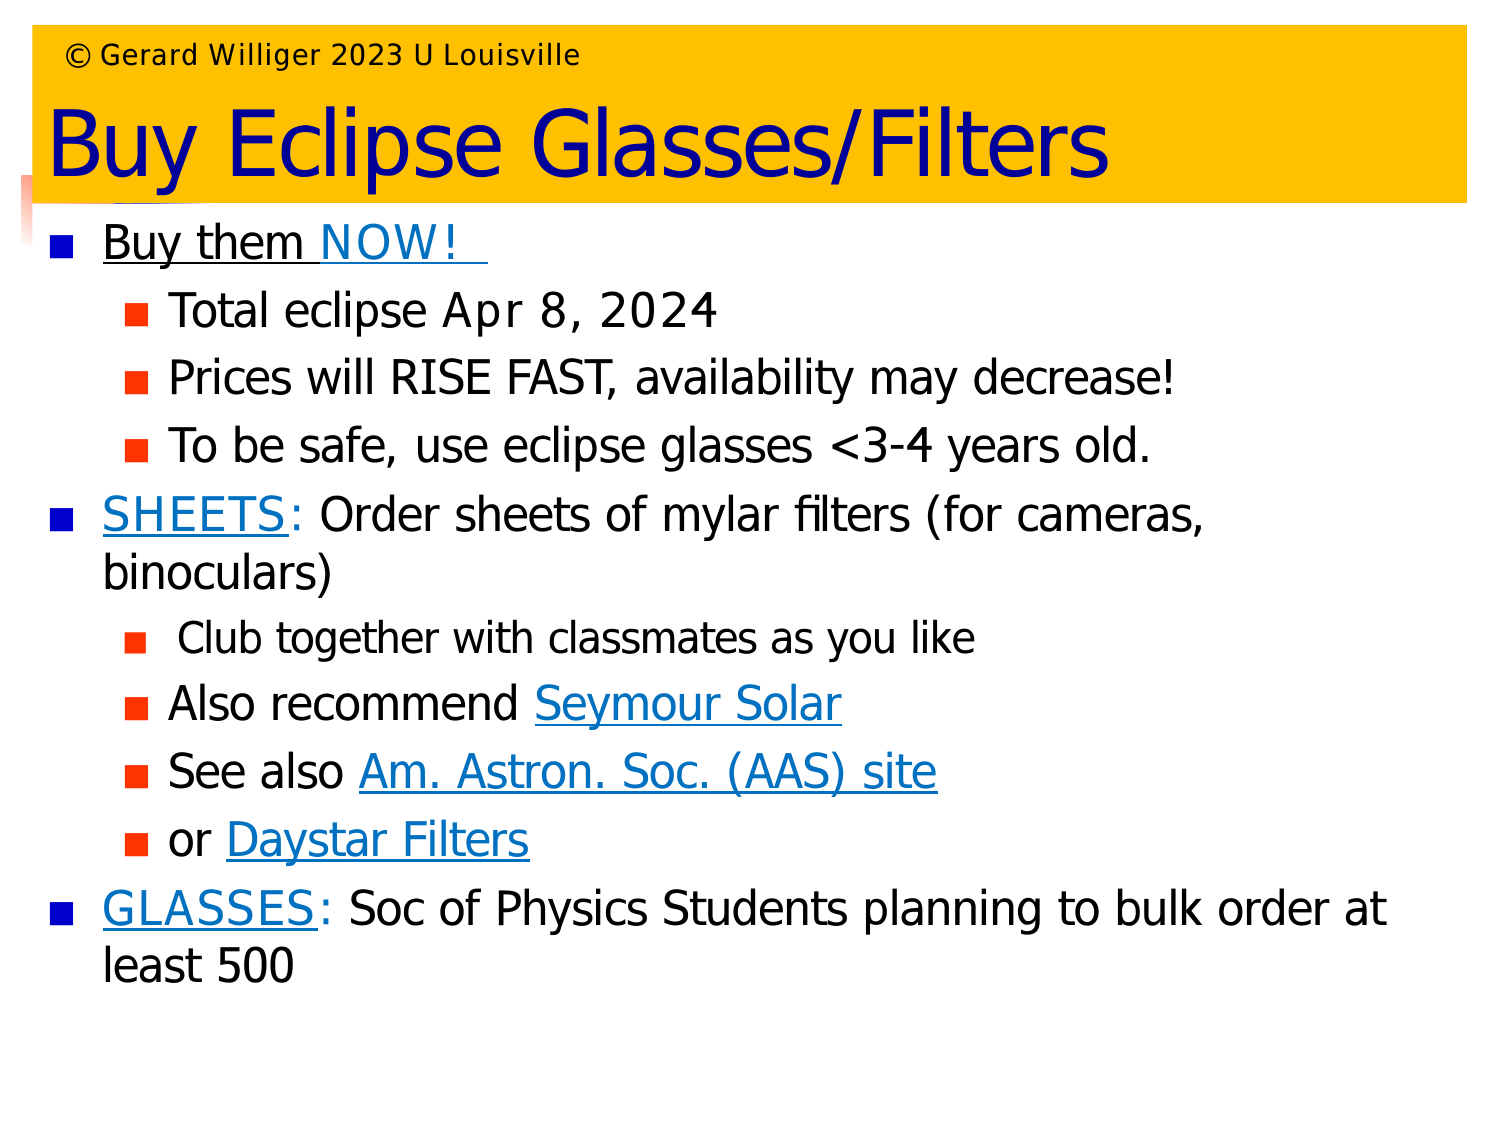

© Gerard Williger 2023 U Louisville
# Buy Eclipse Glasses/Filters
Buy them NOW!
Total eclipse Apr 8, 2024
Prices will RISE FAST, availability may decrease!
To be safe, use eclipse glasses <3-4 years old.
SHEETS: Order sheets of mylar filters (for cameras, binoculars)
Club together with classmates as you like
Also recommend Seymour Solar
See also Am. Astron. Soc. (AAS) site
or Daystar Filters
GLASSES: Soc of Physics Students planning to bulk order at least 500